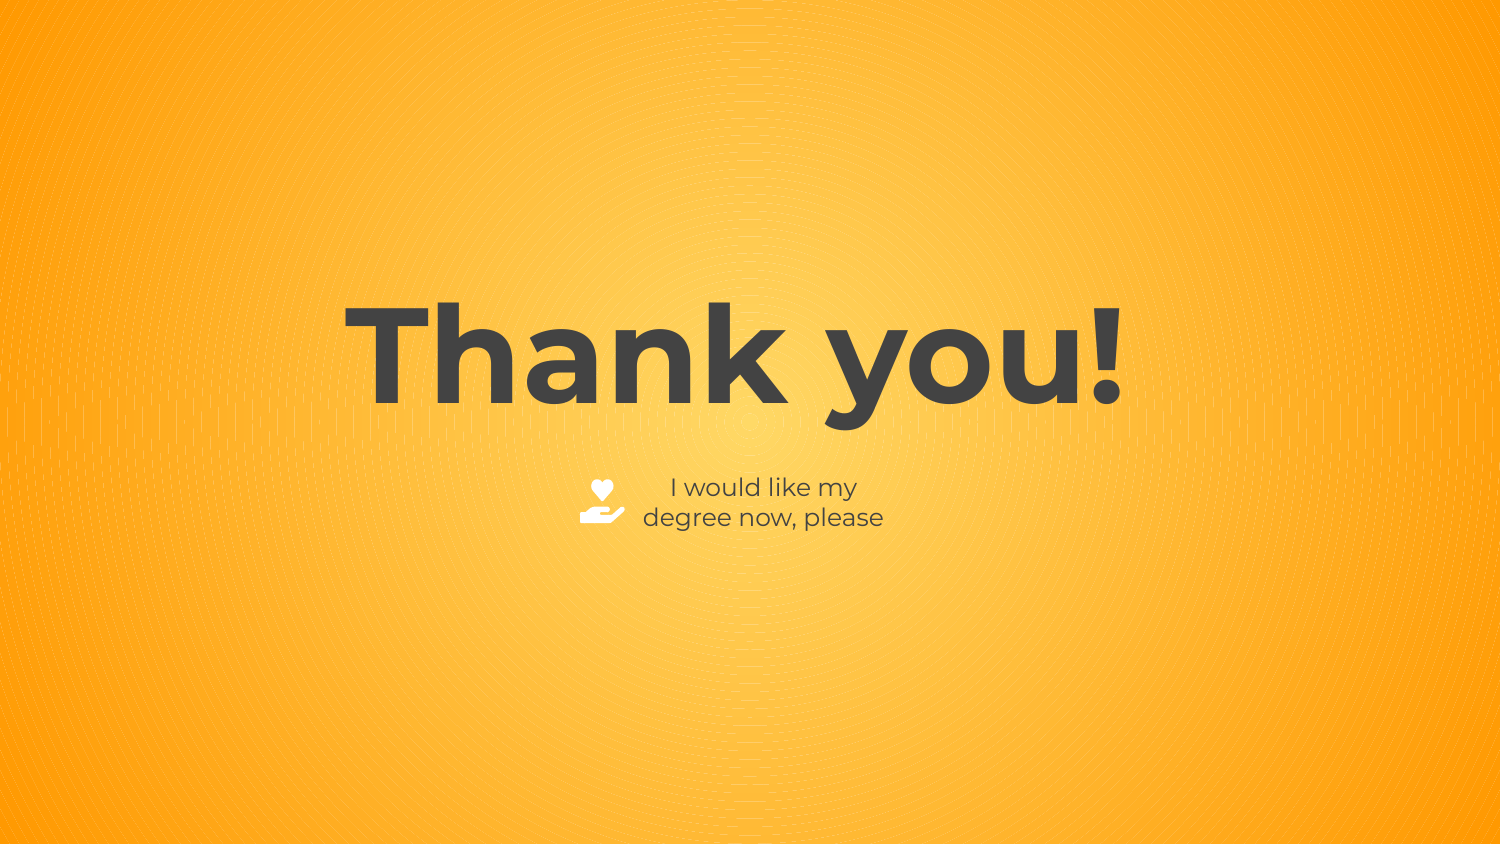

Thank you!
I would like my degree now, please